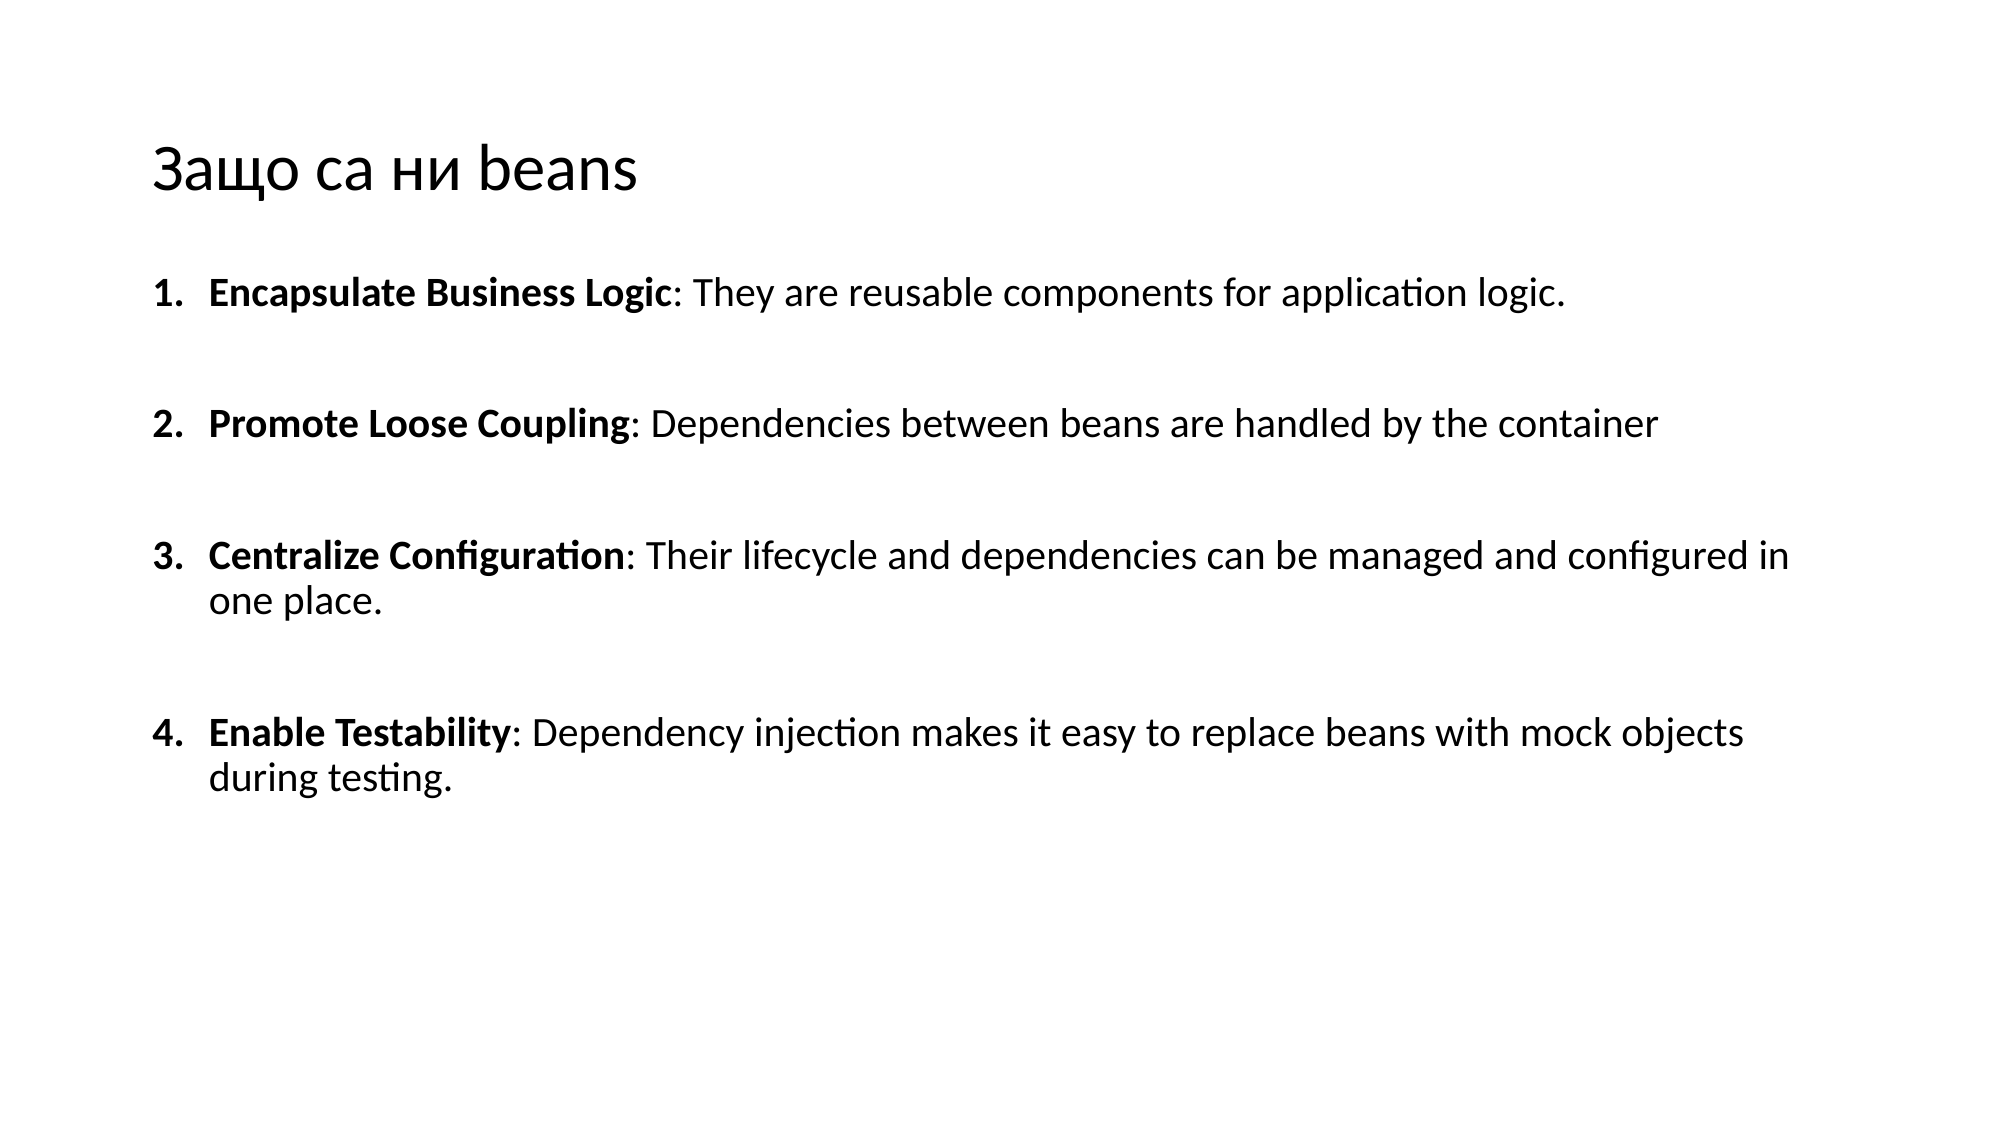

# Защо са ни beans
Encapsulate Business Logic: They are reusable components for application logic.

Promote Loose Coupling: Dependencies between beans are handled by the container

Centralize Configuration: Their lifecycle and dependencies can be managed and configured in one place.

Enable Testability: Dependency injection makes it easy to replace beans with mock objects during testing.

25